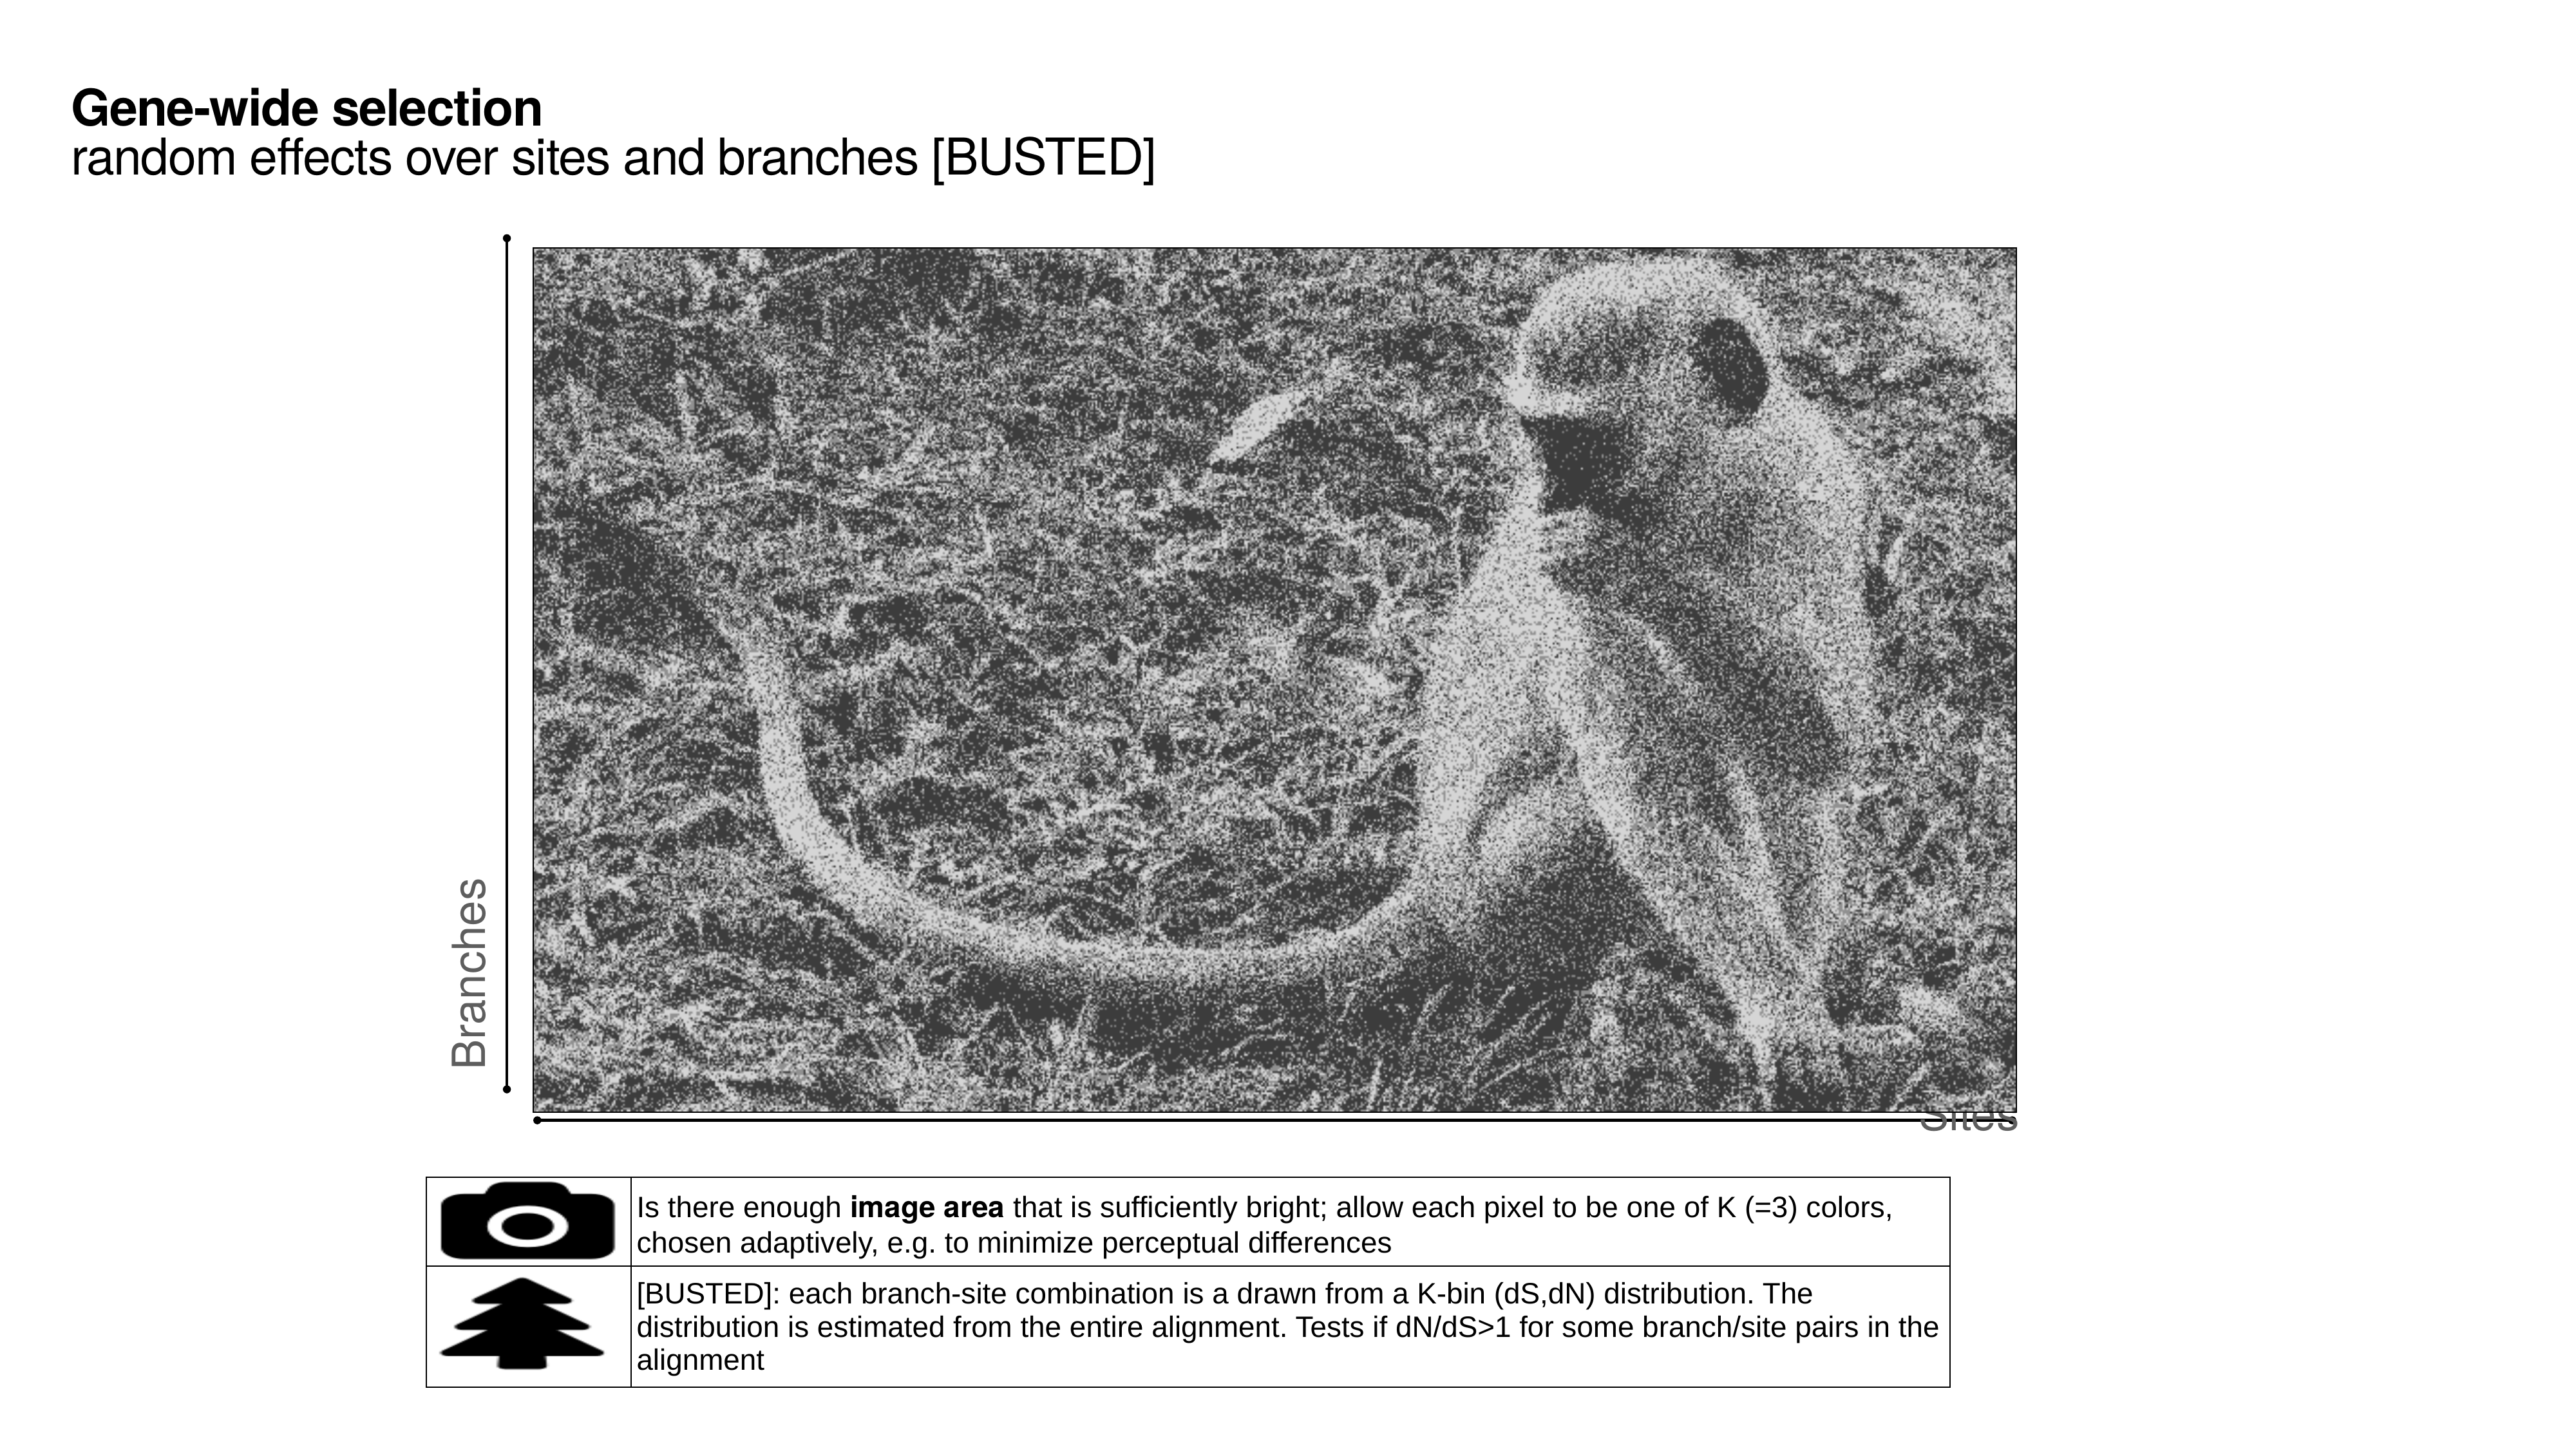

Gene-wide selection
random effects over sites and branches [BUSTED]

|  |
| --- |
|  |
| --- |
Branches
Sites

|  | Is there enough image area that is sufficiently bright; allow each pixel to be one of K (=3) colors, chosen adaptively, e.g. to minimize perceptual differences |
| --- | --- |
|  | [BUSTED]: each branch-site combination is a drawn from a K-bin (dS,dN) distribution. The distribution is estimated from the entire alignment. Tests if dN/dS>1 for some branch/site pairs in the alignment |
60